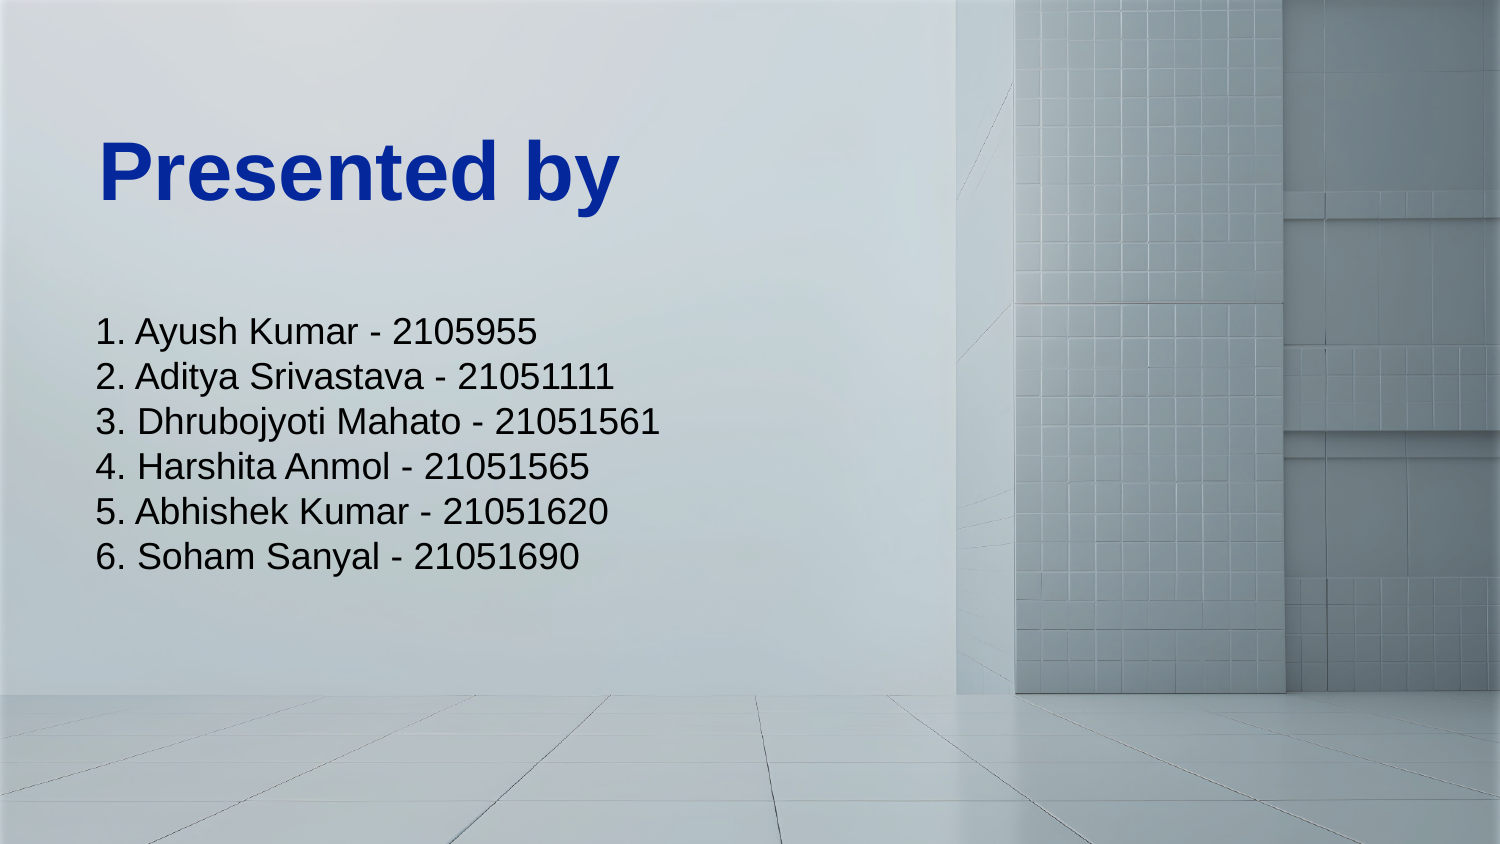

# Presented by
1. Ayush Kumar - 2105955
2. Aditya Srivastava - 21051111
3. Dhrubojyoti Mahato - 21051561
4. Harshita Anmol - 21051565
5. Abhishek Kumar - 21051620
6. Soham Sanyal - 21051690